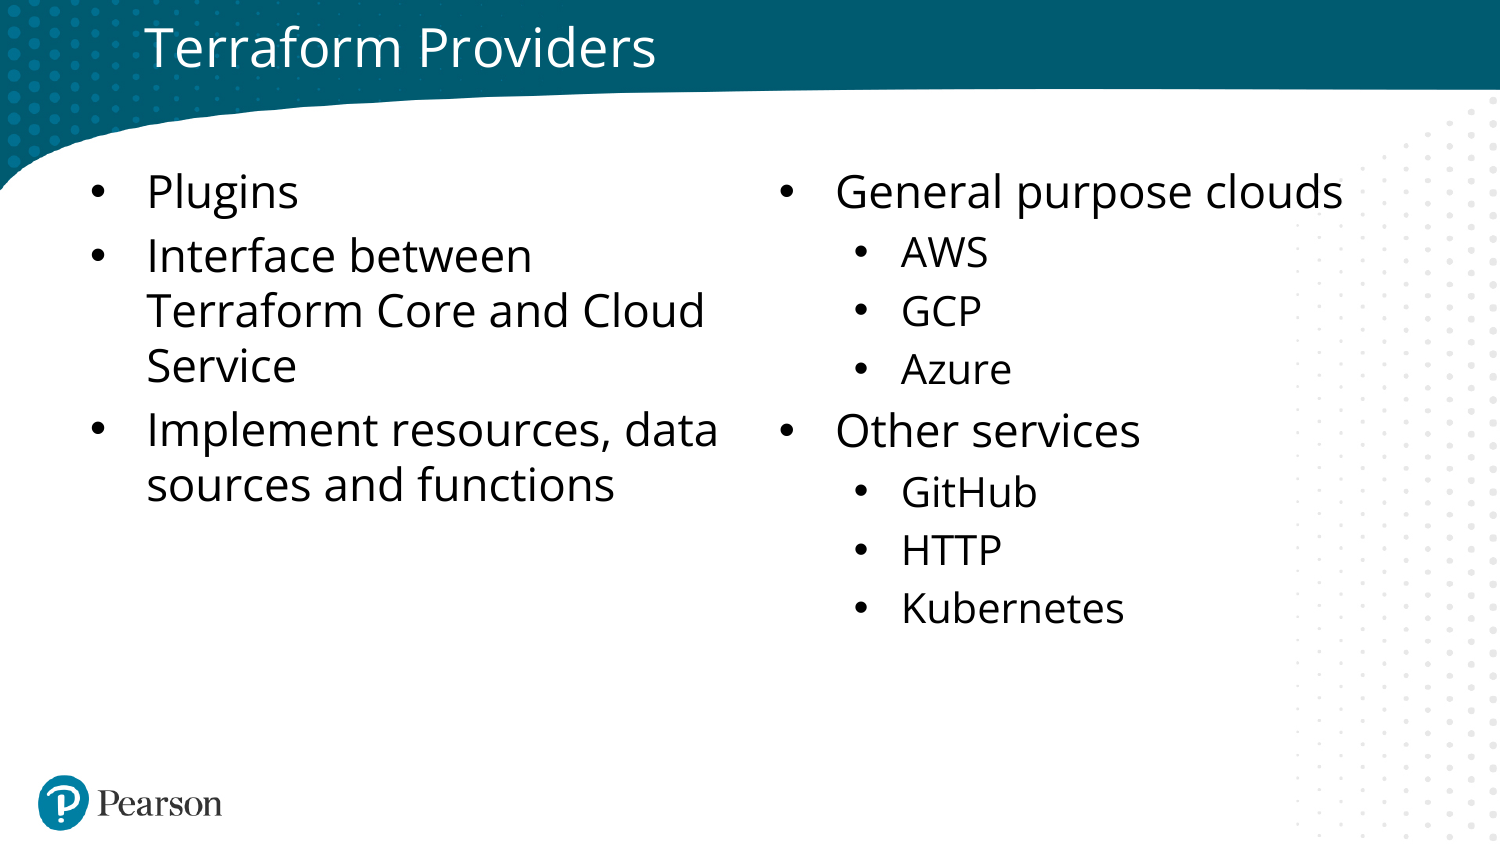

# Terraform Providers
Plugins
Interface between Terraform Core and Cloud Service
Implement resources, data sources and functions
General purpose clouds
AWS
GCP
Azure
Other services
GitHub
HTTP
Kubernetes